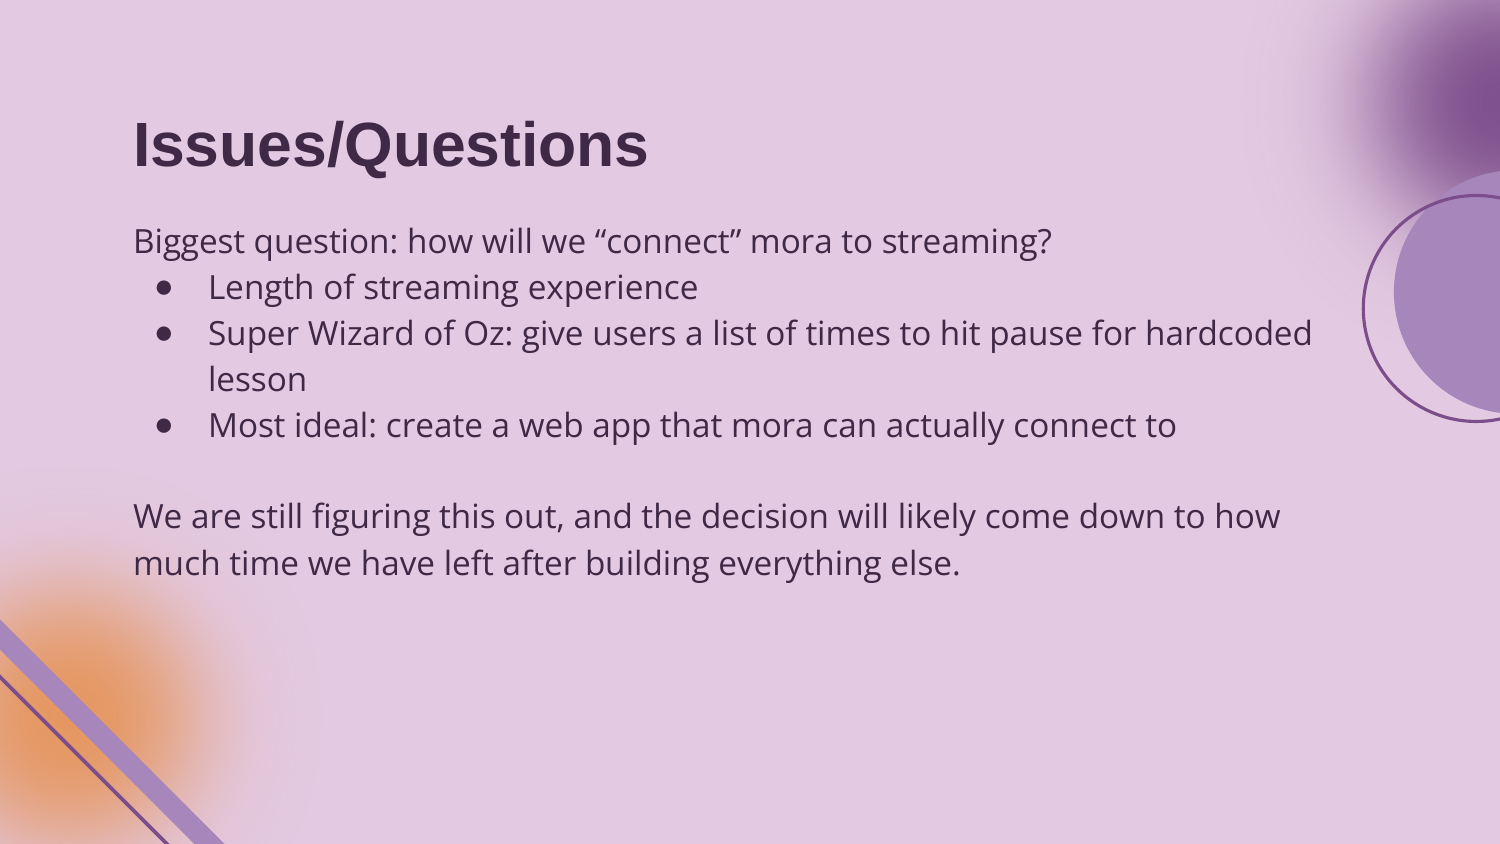

# Issues/Questions
Biggest question: how will we “connect” mora to streaming?
Length of streaming experience
Super Wizard of Oz: give users a list of times to hit pause for hardcoded lesson
Most ideal: create a web app that mora can actually connect to

We are still figuring this out, and the decision will likely come down to how much time we have left after building everything else.